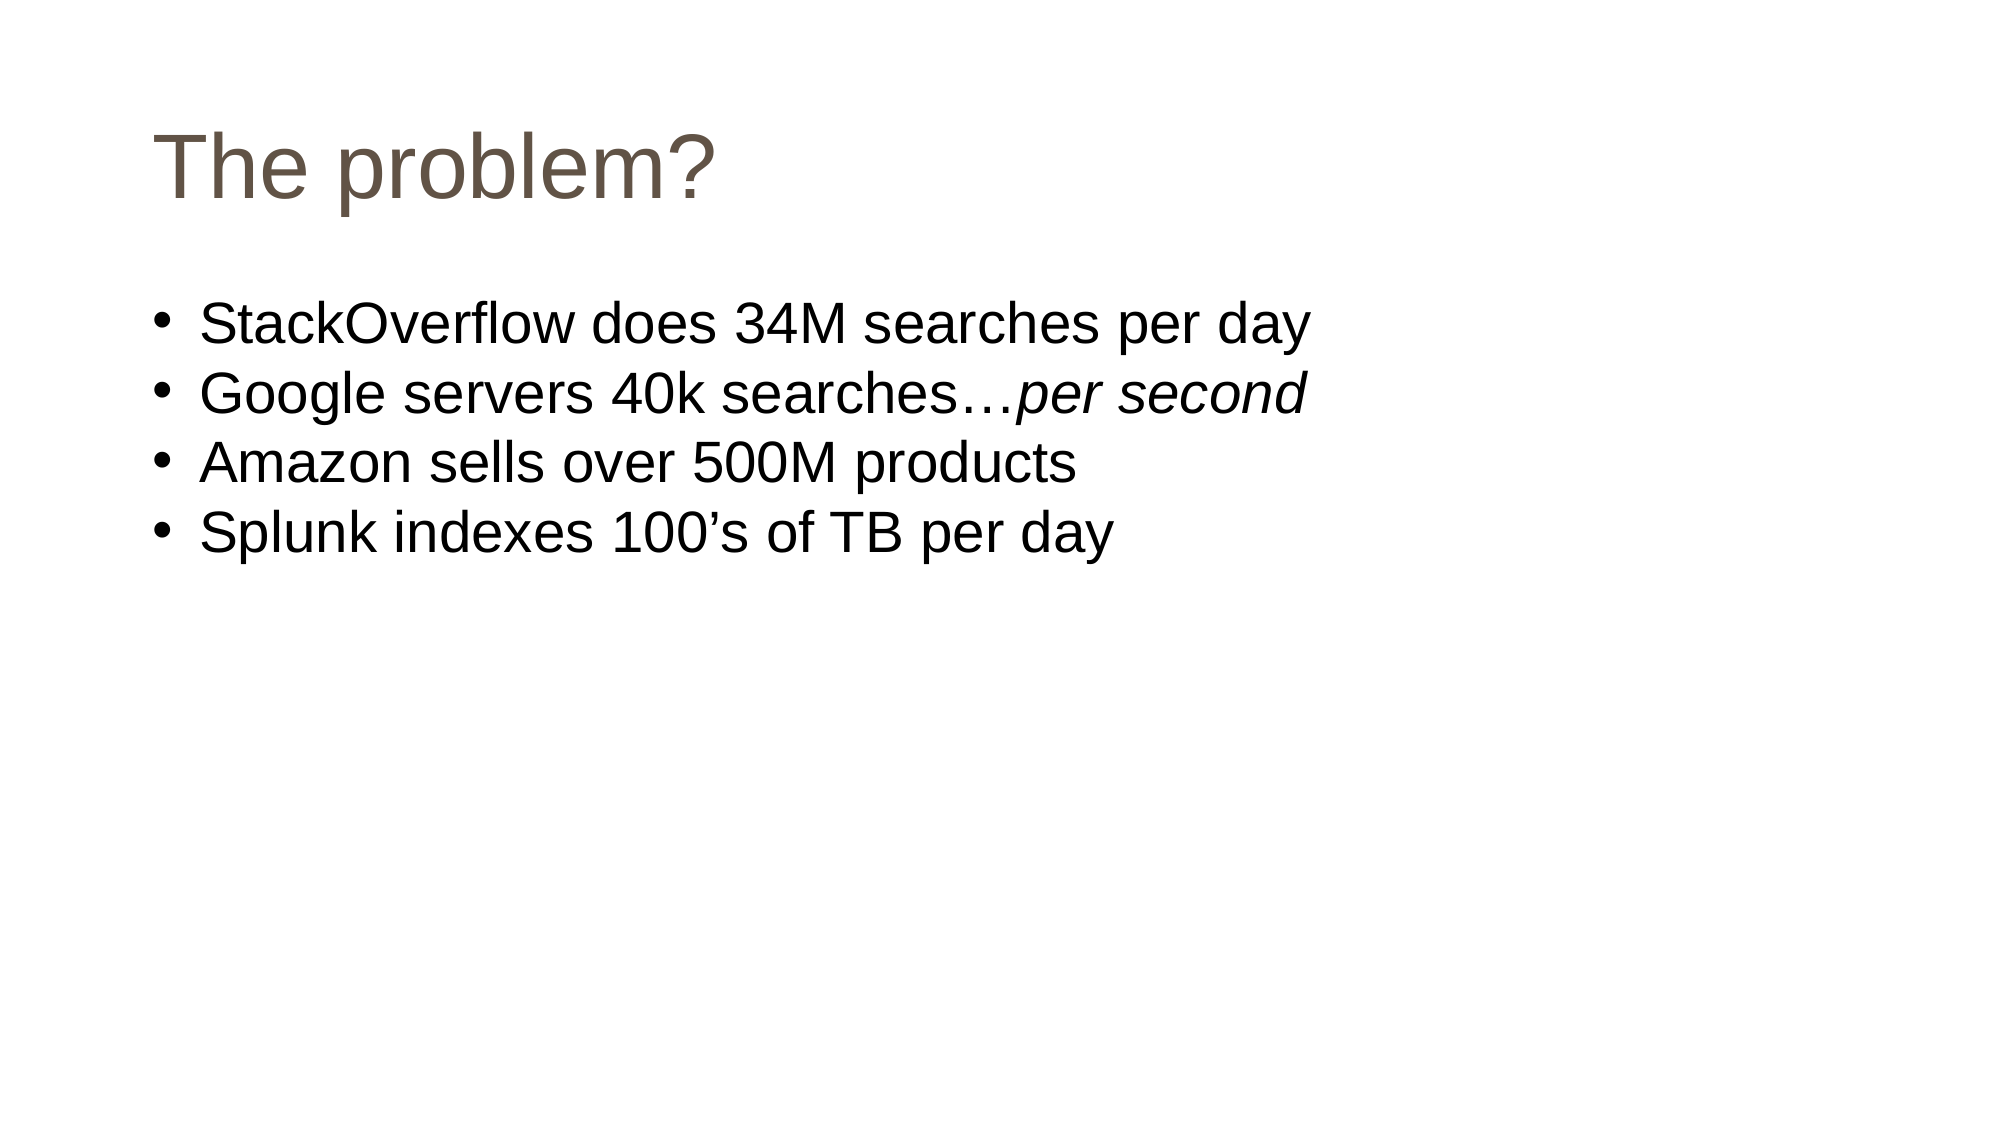

# The problem?
StackOverflow does 34M searches per day
Google servers 40k searches…per second
Amazon sells over 500M products
Splunk indexes 100’s of TB per day